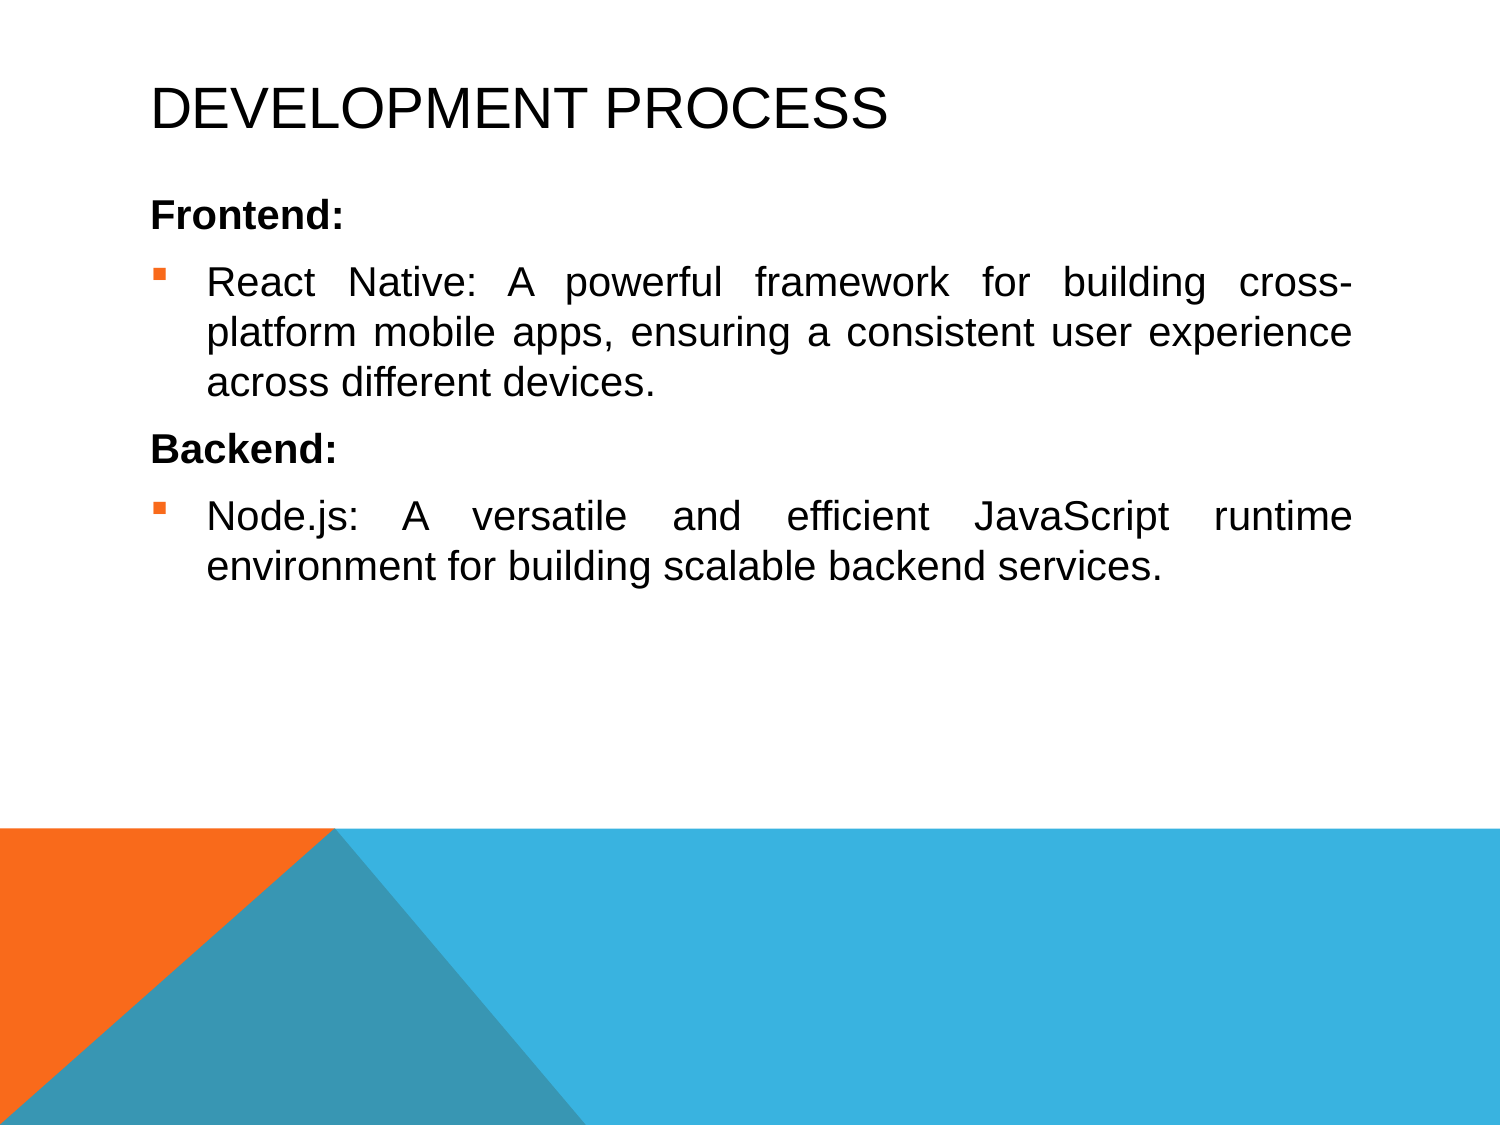

# Development Process
Frontend:
React Native: A powerful framework for building cross-platform mobile apps, ensuring a consistent user experience across different devices.
Backend:
Node.js: A versatile and efficient JavaScript runtime environment for building scalable backend services.